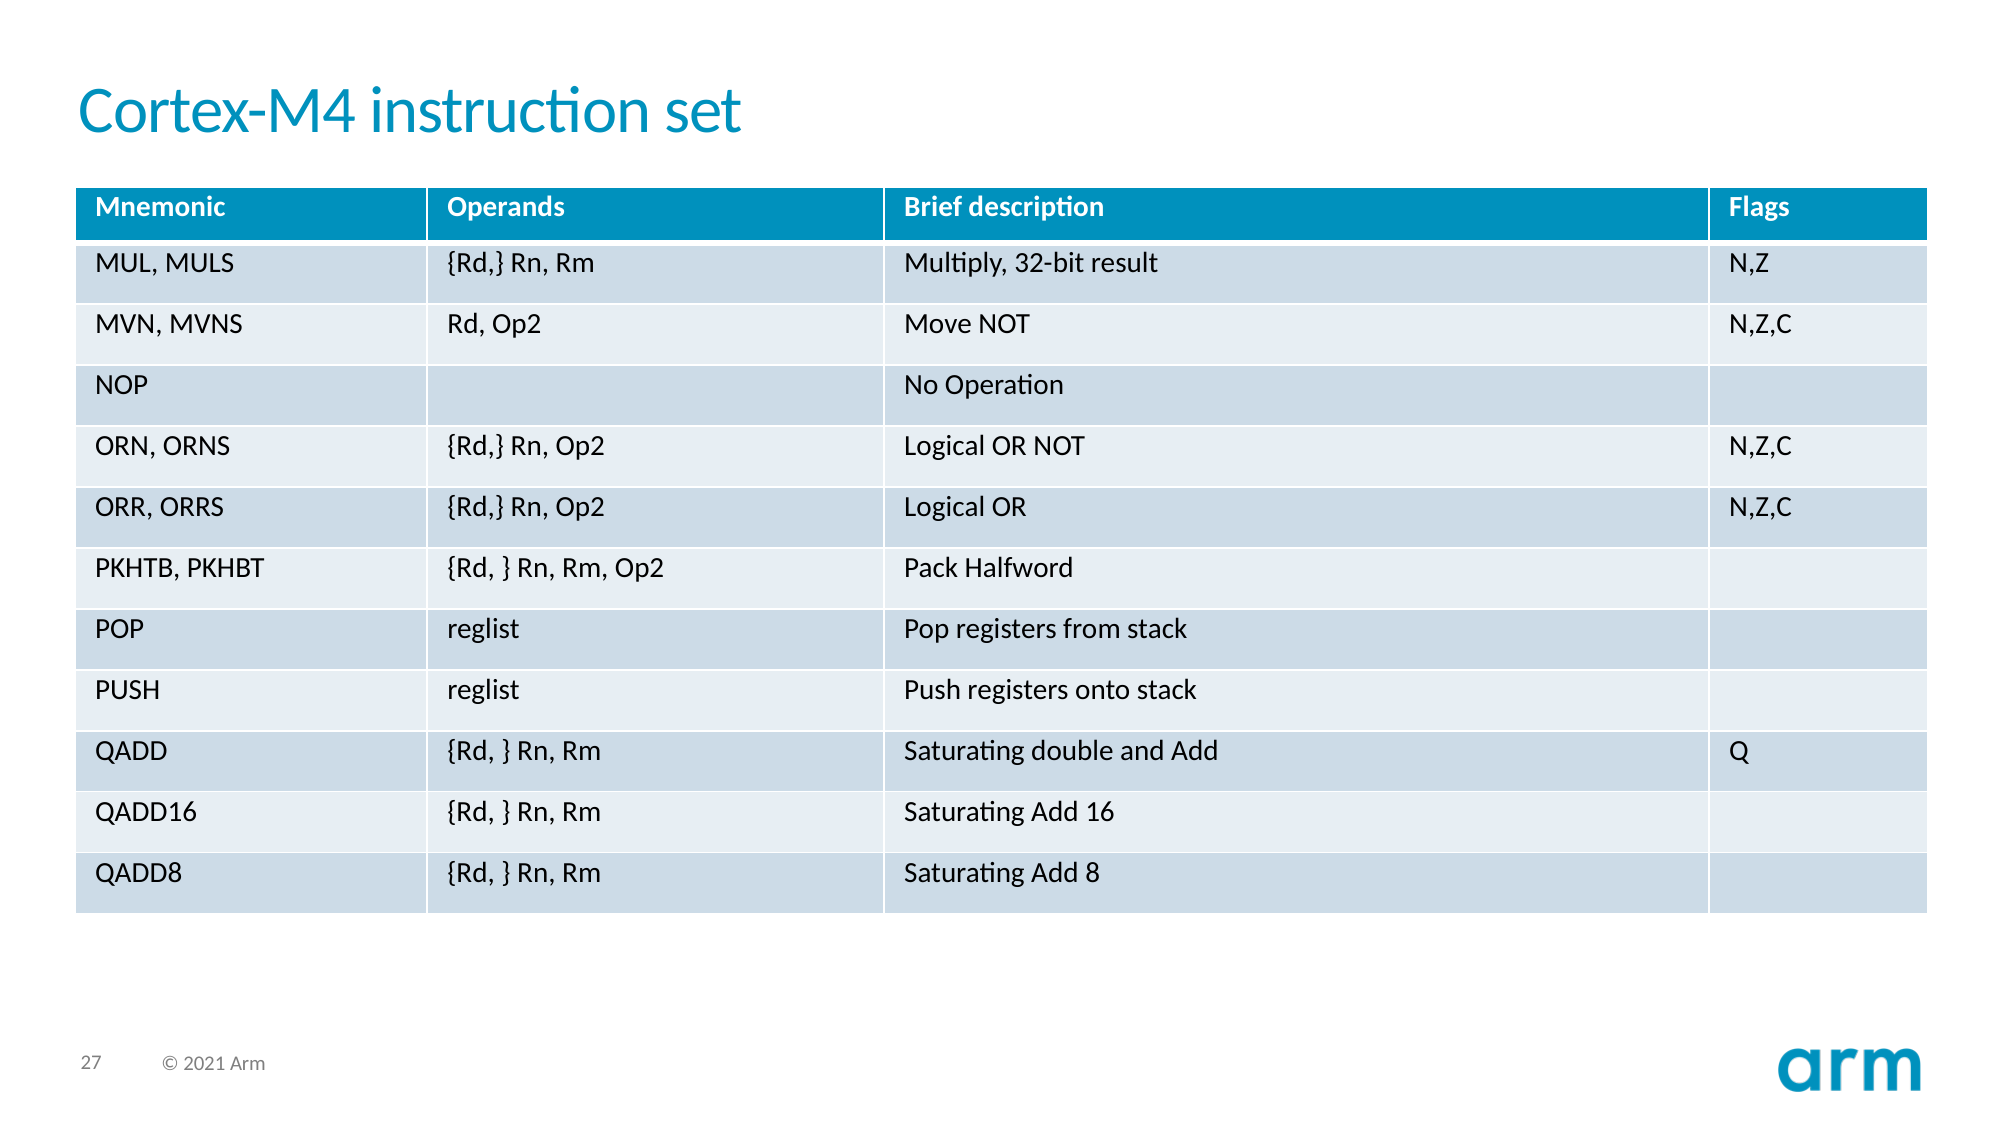

# Cortex-M4 instruction set
| Mnemonic | Operands | Brief description | Flags |
| --- | --- | --- | --- |
| MUL, MULS | {Rd,} Rn, Rm | Multiply, 32-bit result | N,Z |
| MVN, MVNS | Rd, Op2 | Move NOT | N,Z,C |
| NOP |  | No Operation |  |
| ORN, ORNS | {Rd,} Rn, Op2 | Logical OR NOT | N,Z,C |
| ORR, ORRS | {Rd,} Rn, Op2 | Logical OR | N,Z,C |
| PKHTB, PKHBT | {Rd, } Rn, Rm, Op2 | Pack Halfword |  |
| POP | reglist | Pop registers from stack |  |
| PUSH | reglist | Push registers onto stack |  |
| QADD | {Rd, } Rn, Rm | Saturating double and Add | Q |
| QADD16 | {Rd, } Rn, Rm | Saturating Add 16 |  |
| QADD8 | {Rd, } Rn, Rm | Saturating Add 8 |  |